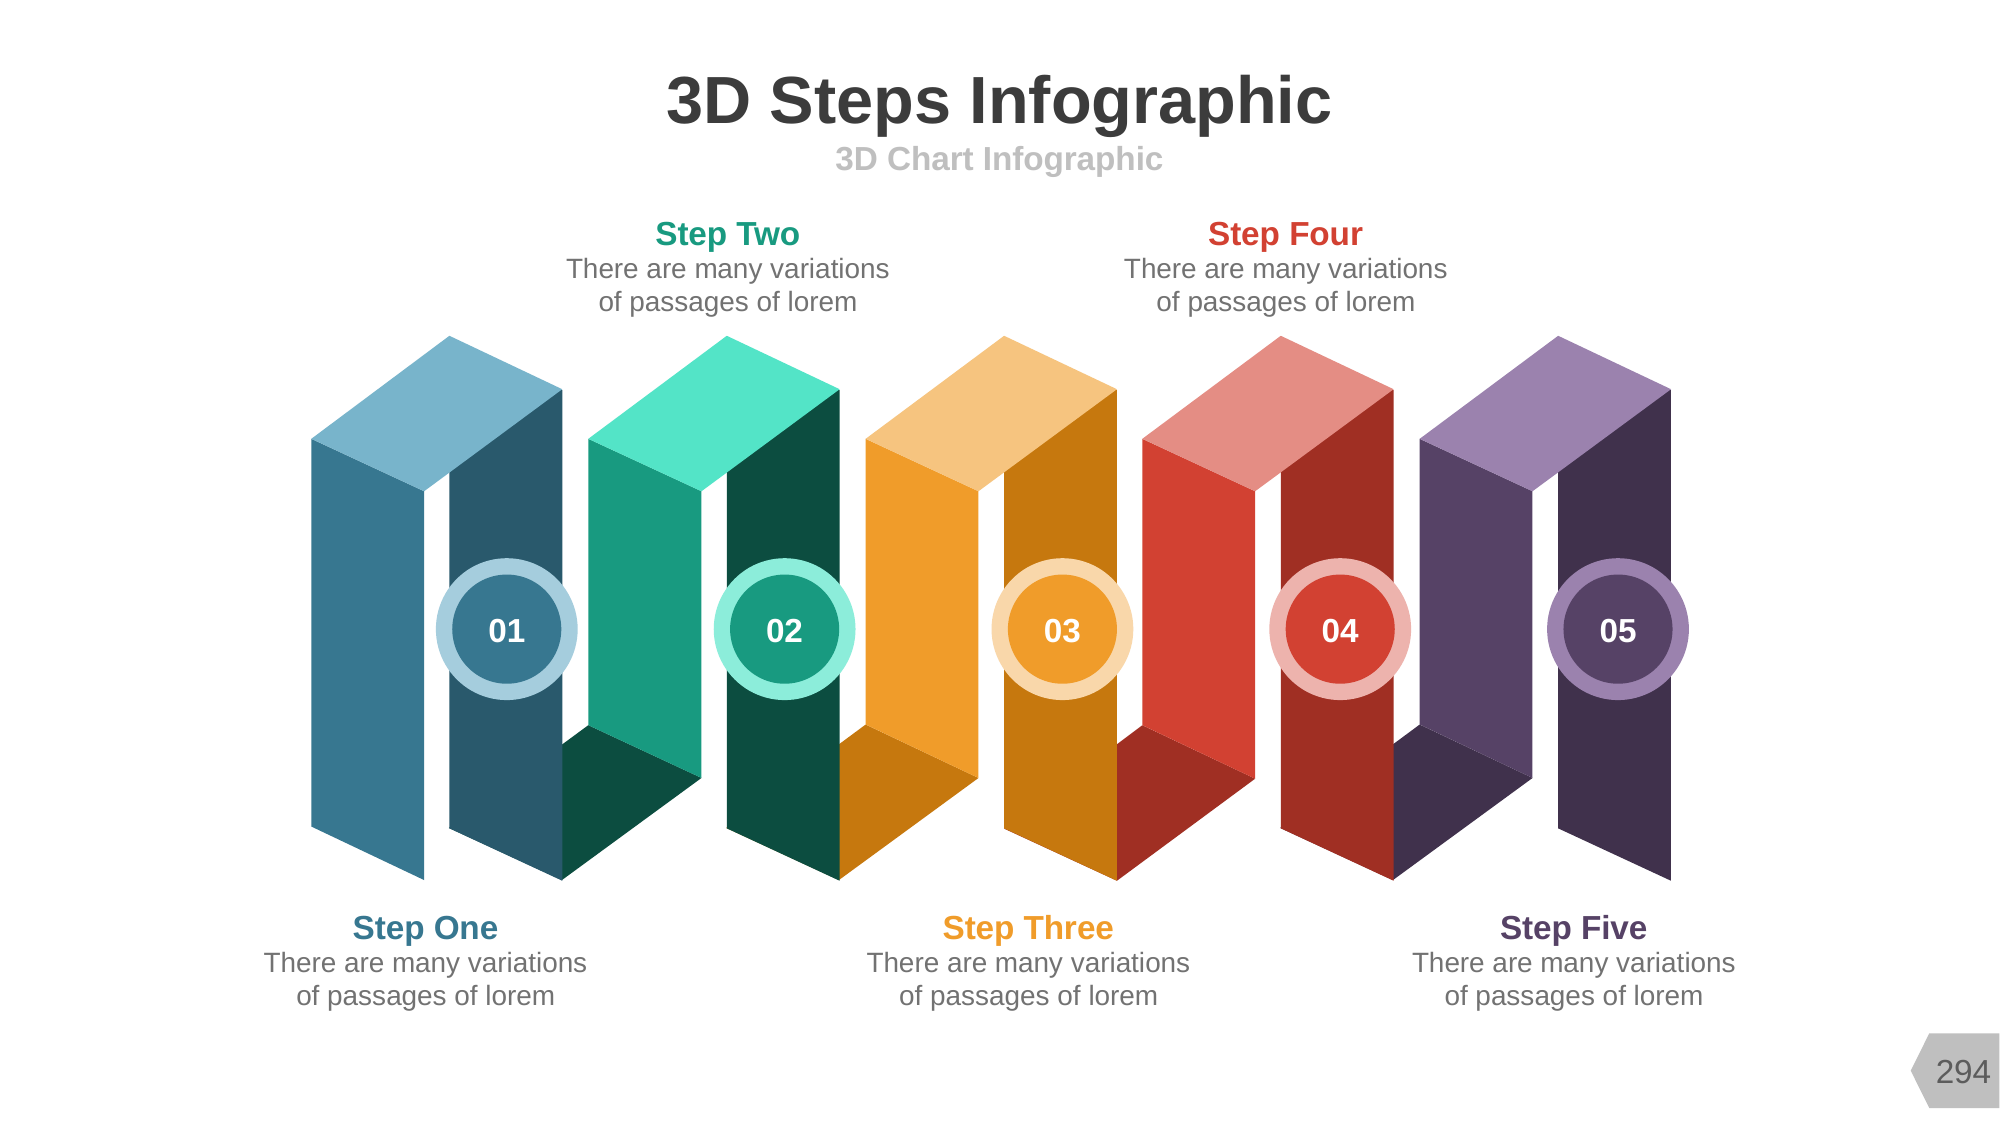

# 3D Steps Infographic
3D Chart Infographic
Step Two
There are many variations of passages of lorem
Step Four
There are many variations of passages of lorem

01

02

03

04

05

Step One
There are many variations of passages of lorem
Step Three
There are many variations of passages of lorem
Step Five
There are many variations of passages of lorem